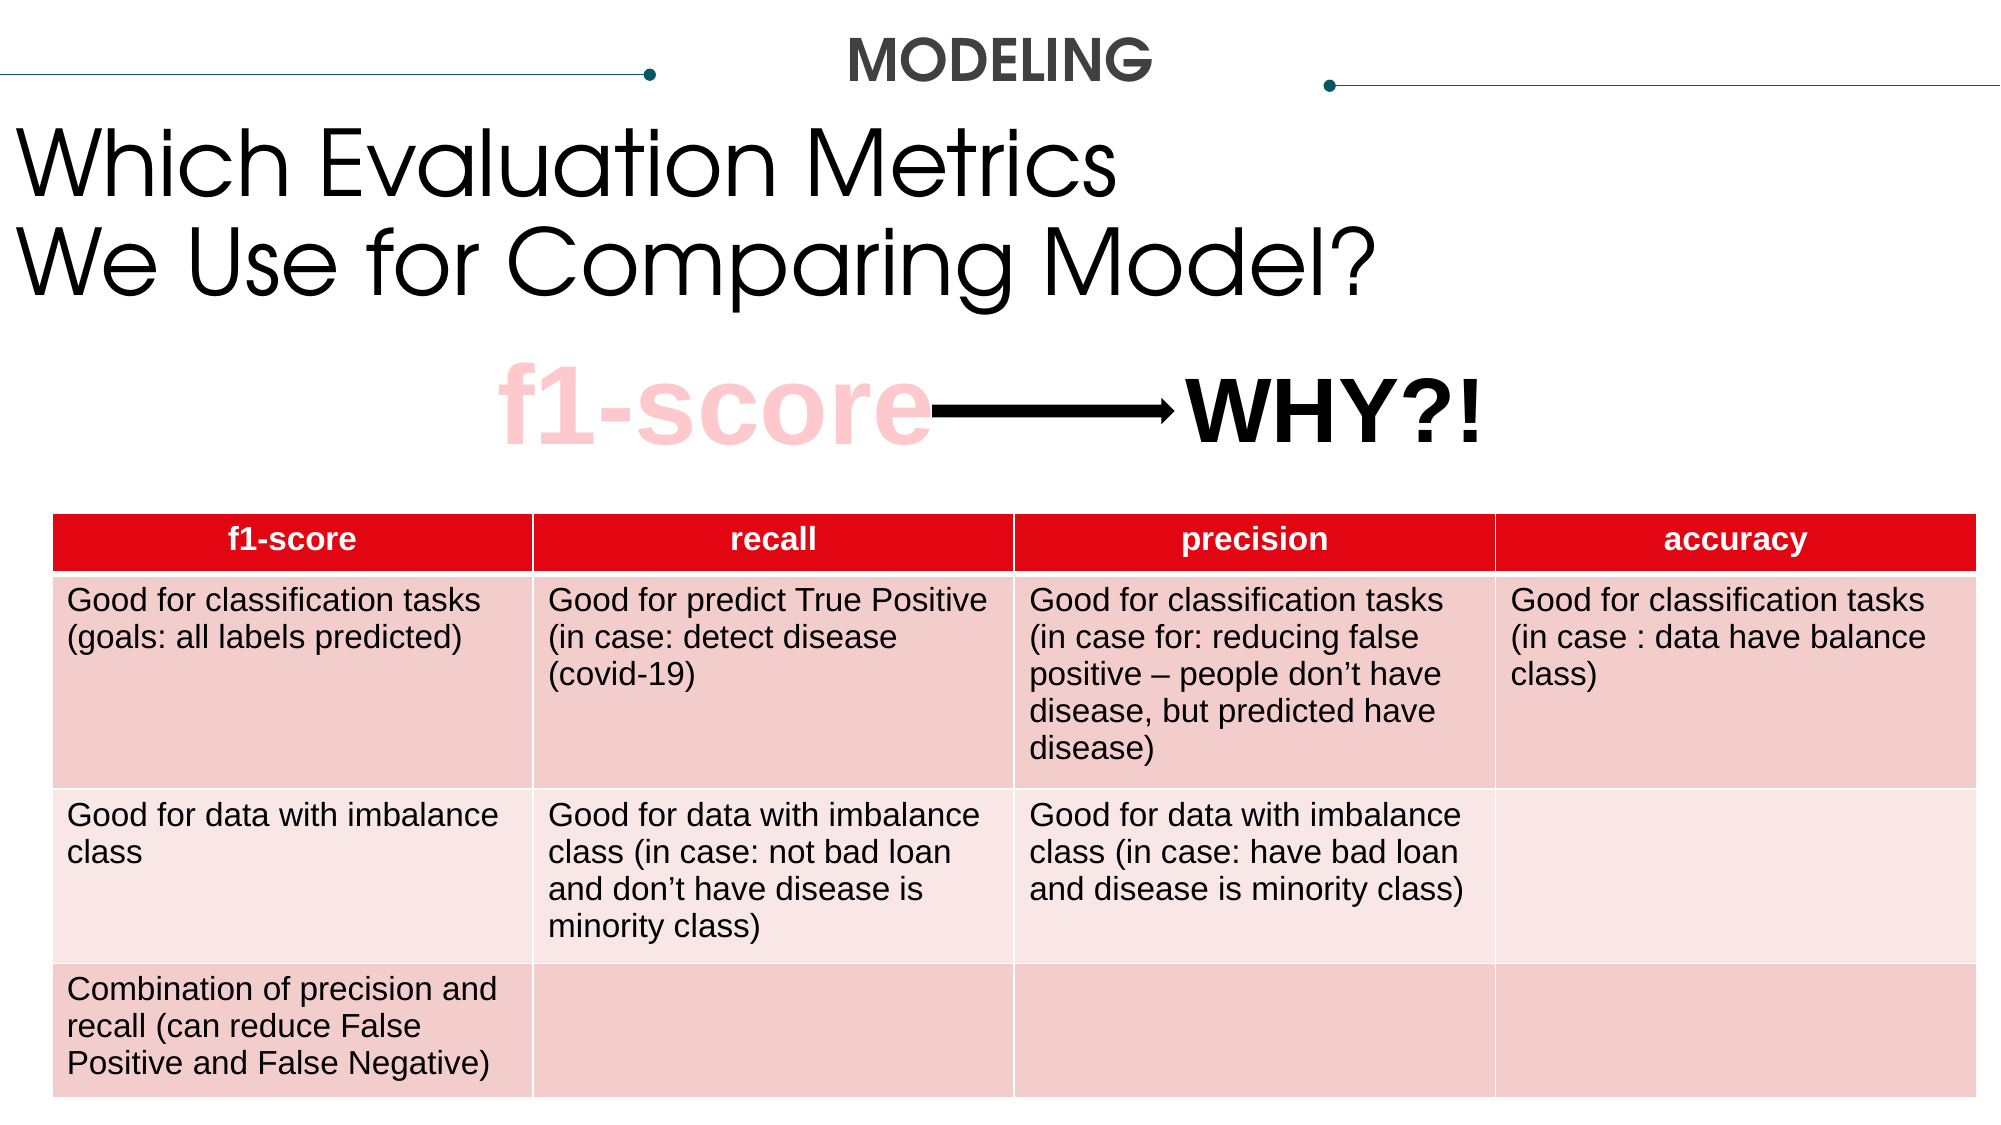

MODELING
# Which Evaluation Metrics We Use for Comparing Model?
f1-score
WHY?!

| f1-score | recall | precision | accuracy |
| --- | --- | --- | --- |
| Good for classification tasks (goals: all labels predicted) | Good for predict True Positive (in case: detect disease (covid-19) | Good for classification tasks (in case for: reducing false positive – people don’t have disease, but predicted have disease) | Good for classification tasks (in case : data have balance class) |
| Good for data with imbalance class | Good for data with imbalance class (in case: not bad loan and don’t have disease is minority class) | Good for data with imbalance class (in case: have bad loan and disease is minority class) |  |
| Combination of precision and recall (can reduce False Positive and False Negative) |  |  |  |